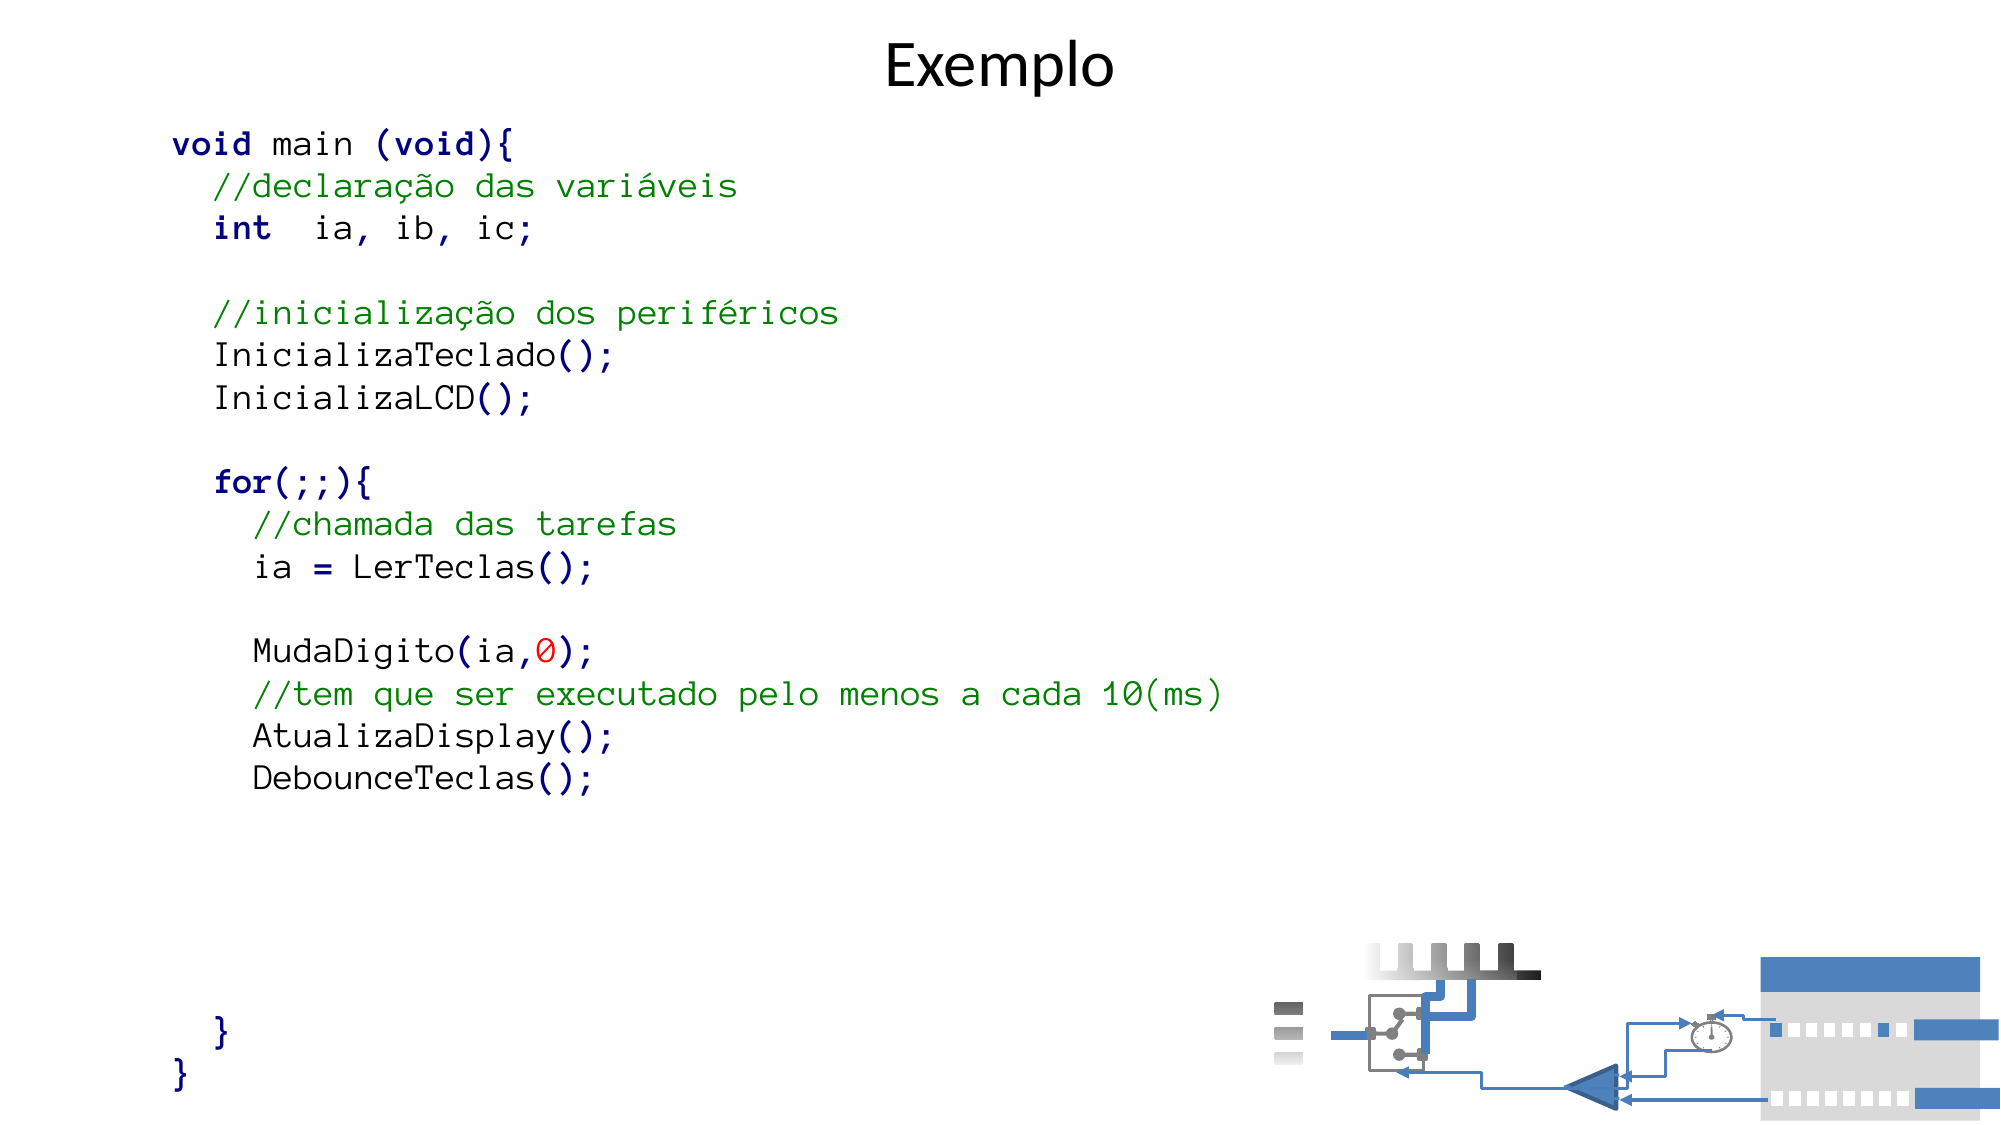

Exemplo
 void main (void){
   //declaração das variáveis
   int  ia, ib, ic;

   //inicialização dos periféricos
   InicializaTeclado();
   InicializaLCD();

   for(;;){
     //chamada das tarefas
     ia = LerTeclas();

     MudaDigito(ia,0);
     //tem que ser executado pelo menos a cada 10(ms)
     AtualizaDisplay();
     DebounceTeclas();

   }
 }